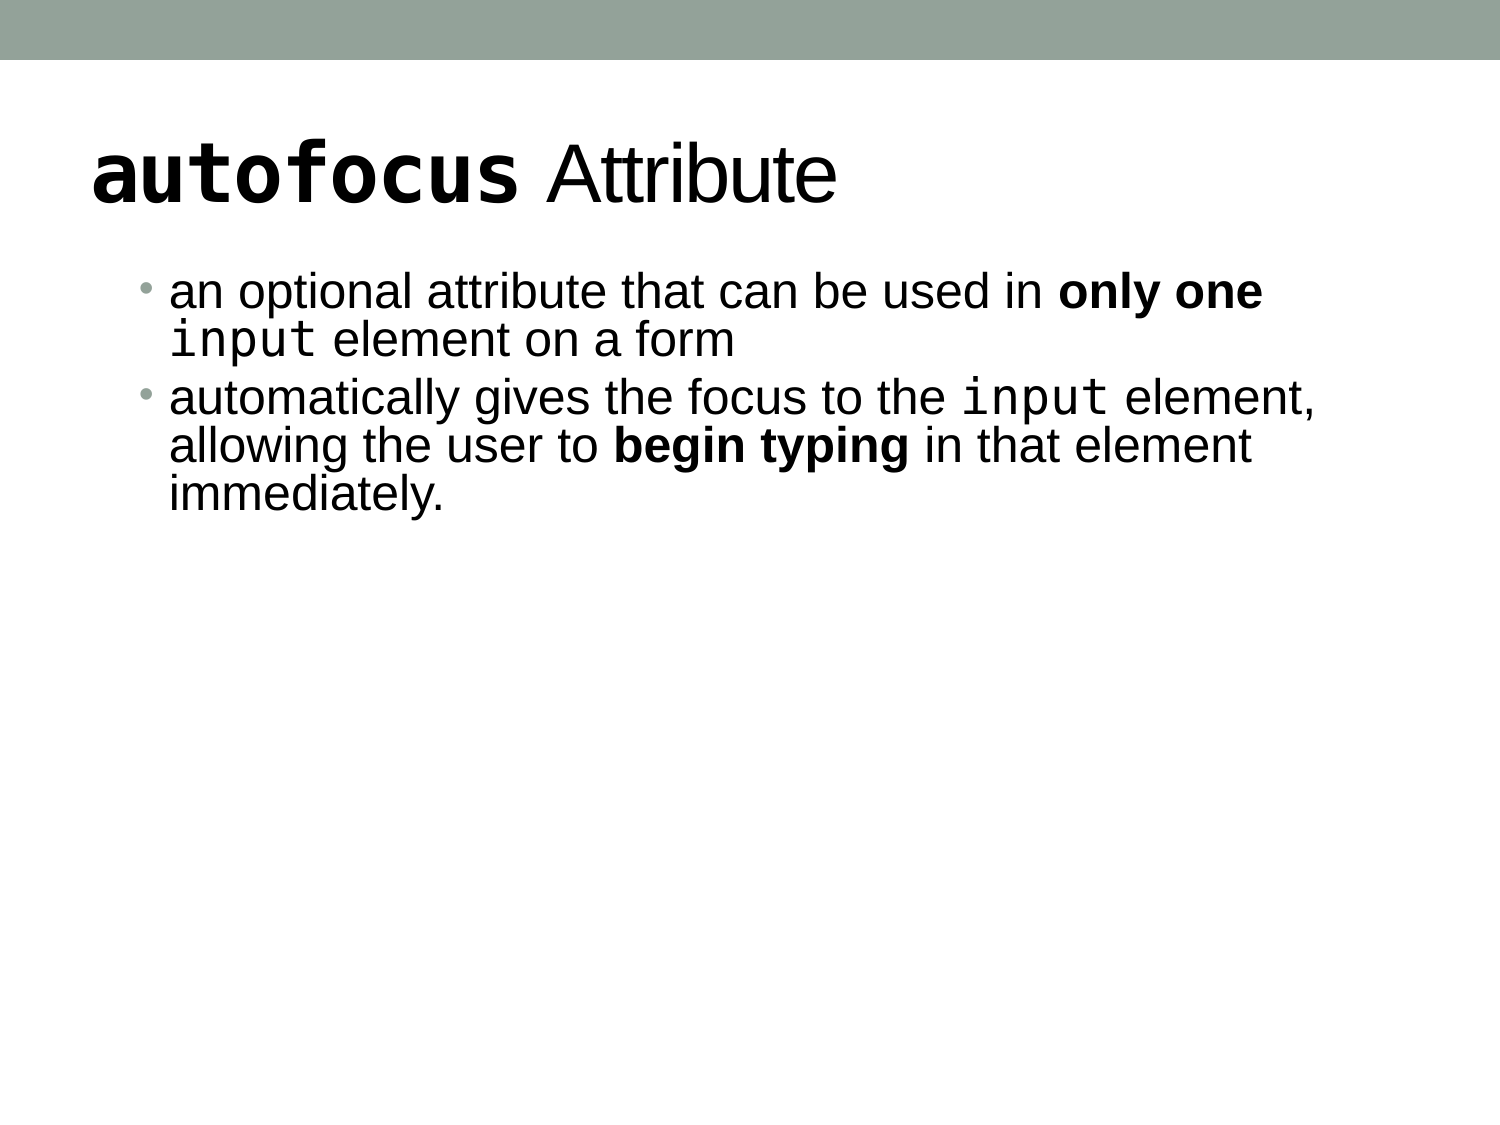

# autofocus Attribute
an optional attribute that can be used in only one input element on a form
automatically gives the focus to the input element, allowing the user to begin typing in that element immediately.